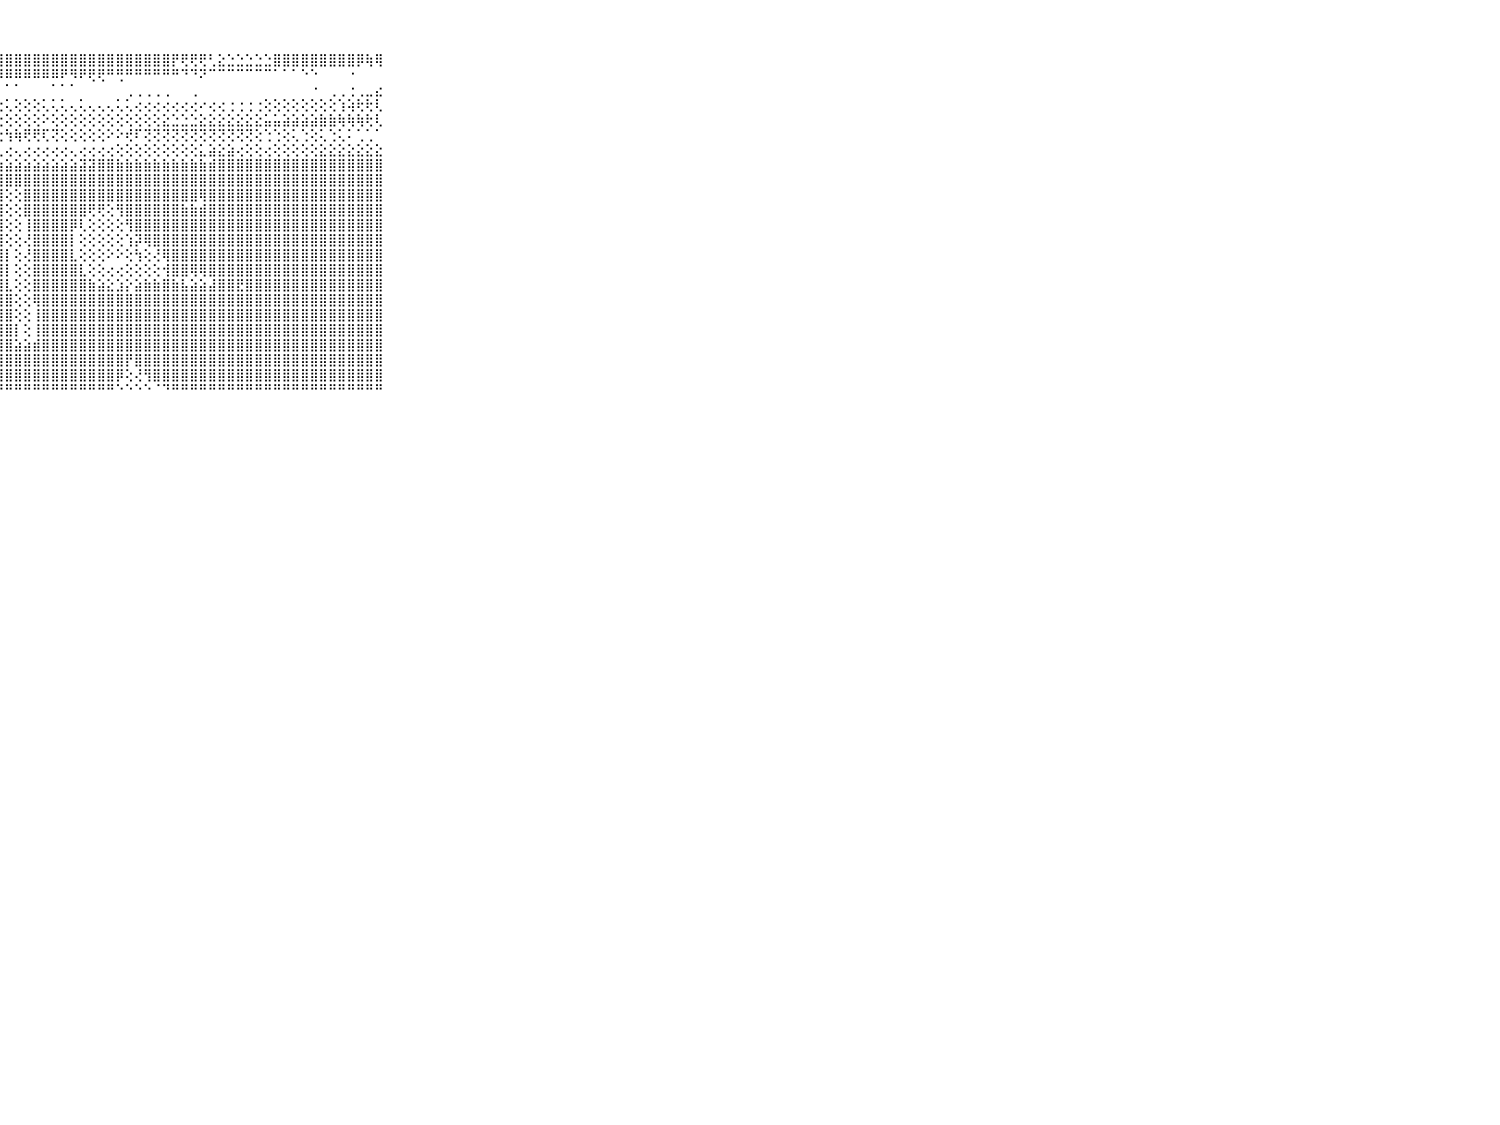

⠀⠀⠀⠀⠀⠀⠀⠀⠀⠀⠀⣿⣿⣿⣿⣿⣿⣿⣿⣿⣿⣿⣿⣿⣿⣿⣿⣿⣿⣿⣿⣿⣿⣿⣿⣿⣿⣿⣿⣿⣿⣿⣿⣿⣿⣿⡟⢟⢟⢟⢃⣕⣑⣑⣑⣑⣑⣿⣿⣿⣿⣿⣿⣿⣿⣿⡿⢷⢿⠀⠀⠀⠀⠀⠀⠀⠀⠀⠀⠀⠀
⠀⠀⠀⠀⠀⠀⠀⠀⠀⠀⠀⣿⣿⣿⣿⣿⣿⣿⣿⢿⢿⢿⢿⢿⢿⢿⠿⠿⠿⠿⠿⠿⠿⠿⠟⠻⠟⢟⢟⠛⢛⠛⠛⠛⠛⠛⠛⠙⠙⠝⠉⠉⠉⠉⠉⠉⠉⠁⠁⠁⠑⠑⠀⠀⠀⠐⠀⠀⠀⠀⠀⠀⠀⠀⠀⠀⠀⠀⠀⠀⠀
⠀⠀⠀⠀⠀⠀⠀⠀⠀⠀⠀⠀⠀⠀⠀⠀⠀⠀⠀⠀⠀⠀⠀⠀⠀⠑⠀⠁⠁⠁⠀⠀⠀⠁⠁⠁⠀⠀⠀⠀⠀⢀⢀⢀⢀⢀⠀⠀⢀⠀⠀⠀⠀⠀⠀⠀⠀⠀⠀⠀⠀⠐⠀⢀⢀⢐⢀⣀⣔⠀⠀⠀⠀⠀⠀⠀⠀⠀⠀⠀⠀
⠀⠀⠀⠀⠀⠀⠀⠀⠀⠀⠀⠀⢐⢀⢀⢀⢐⢐⢐⢐⢐⢐⢐⢐⢐⢑⢑⢐⢅⢕⢕⢕⢅⢅⢅⢄⢅⢄⢄⢄⢅⢅⢔⢔⢔⢔⢔⢔⢔⠔⢔⢔⢐⢐⢐⢐⢕⢕⢕⢕⢕⢕⢕⢕⢱⢵⢗⢗⢇⠀⠀⠀⠀⠀⠀⠀⠀⠀⠀⠀⠀
⠀⠀⠀⠀⠀⠀⠀⠀⠀⠀⠀⠕⢕⢕⢕⢕⢕⢕⢕⢕⢕⢕⢕⢕⢕⢕⢕⢕⢕⢕⢕⢕⠕⢕⢕⢕⢕⢕⢕⢕⢕⢕⢕⢕⢕⣕⣑⣑⣑⣕⣕⣕⣕⣕⣕⣕⣥⣥⣵⣵⣵⣵⣷⣷⢷⢷⢷⢗⢇⠀⠀⠀⠀⠀⠀⠀⠀⠀⠀⠀⠀
⠀⠀⠀⠀⠀⠀⠀⠀⠀⠀⠀⢰⢴⢣⡶⢷⢷⢷⢗⢗⢗⢗⢳⢷⢳⢗⢗⢗⢳⢷⢟⢟⢏⢝⢕⢕⢕⢕⢕⠕⠕⢞⠏⢝⢝⢝⢝⢝⢝⢝⢝⢝⢝⢝⢝⢕⢑⢑⢕⢅⢑⢕⢅⢑⢅⠅⢁⢁⠁⠀⠀⠀⠀⠀⠀⠀⠀⠀⠀⠀⠀
⠀⠀⠀⠀⠀⠀⠀⠀⠀⠀⠀⠁⢁⢁⢁⢁⢁⢅⢅⢅⢅⢄⢄⢀⢄⢔⢔⢅⢔⢄⢔⢔⢔⢔⢔⢄⢔⢔⢔⢔⢕⢕⢕⢕⢕⢕⢕⢕⢕⣅⣵⣕⣵⢔⢕⢕⢔⢕⢕⢕⢕⢕⣕⣕⣕⣕⣕⣕⣕⠀⠀⠀⠀⠀⠀⠀⠀⠀⠀⠀⠀
⠀⠀⠀⠀⠀⠀⠀⠀⠀⠀⠀⣕⣕⣕⣕⣕⣕⣕⣕⣕⣕⣕⣕⣵⣵⣵⣵⣵⣵⣵⣵⣵⣵⣵⣵⣵⣽⣽⣿⣿⣷⣷⣷⣷⣷⣷⣷⣷⣷⣷⣾⣿⣿⣿⣿⣿⣿⣿⣿⣿⣿⣿⣿⣿⣿⣿⣿⣿⣿⠀⠀⠀⠀⠀⠀⠀⠀⠀⠀⠀⠀
⠀⠀⠀⠀⠀⠀⠀⠀⠀⠀⠀⣿⣿⣿⣿⣿⣿⣿⣿⣿⣿⣿⣿⣿⣿⣿⣿⣿⣿⣿⣿⣿⣿⣿⣿⣿⣿⣿⣿⣿⣿⣿⣿⣿⣿⣿⣿⣿⣿⣿⣿⣿⣿⣿⣿⣿⣿⣿⣿⣿⣿⣿⣿⣿⣿⣿⣿⣿⣿⠀⠀⠀⠀⠀⠀⠀⠀⠀⠀⠀⠀
⠀⠀⠀⠀⠀⠀⠀⠀⠀⠀⠀⢝⢹⣿⣿⣿⣿⣿⣿⣿⣿⣿⣿⣿⣿⣿⣿⣿⢕⢕⣿⣿⣿⣿⣿⣿⣿⣿⣿⣿⣿⣿⣿⣿⣿⣿⣿⣿⣿⢿⣿⣿⣿⣿⣿⣿⣿⣿⣿⣿⣿⣿⣿⣿⣿⣿⣿⣿⣿⠀⠀⠀⠀⠀⠀⠀⠀⠀⠀⠀⠀
⠀⠀⠀⠀⠀⠀⠀⠀⠀⠀⠀⢕⢱⣿⣿⣿⣿⣿⣿⣿⣿⣿⣿⣿⣿⣿⣿⣿⢕⢕⣿⣿⣿⣿⣿⣿⣿⢟⢟⢕⢻⣿⣿⣿⣿⣿⣿⣷⣷⣾⣿⣿⣿⣿⣿⣿⣿⣿⣿⣿⣿⣿⣿⣿⣿⣿⣿⣿⣿⠀⠀⠀⠀⠀⠀⠀⠀⠀⠀⠀⠀
⠀⠀⠀⠀⠀⠀⠀⠀⠀⠀⠀⢕⢕⣹⣿⣿⣿⣿⣿⣿⣿⣿⣿⣿⣿⣿⣿⣿⢕⢕⢸⣿⣿⣿⣿⡿⢇⢕⢕⢕⢕⢻⣿⣿⣿⣿⣿⣿⣿⣿⣿⣿⣿⣿⣿⣿⣿⣿⣿⣿⣿⣿⣿⣿⣿⣿⣿⣿⣿⠀⠀⠀⠀⠀⠀⠀⠀⠀⠀⠀⠀
⠀⠀⠀⠀⠀⠀⠀⠀⠀⠀⠀⢕⢕⢸⣿⣿⣿⣿⣿⣿⣿⣿⣿⣿⣿⣿⣿⣿⢕⢕⢜⣿⣿⣿⣿⡇⢕⢕⢕⢕⢕⢱⡽⢿⣿⣿⣿⣿⣿⣿⣿⣿⣿⣿⣿⣿⣿⣿⣿⣿⣿⣿⣿⣿⣿⣿⣿⣿⣿⠀⠀⠀⠀⠀⠀⠀⠀⠀⠀⠀⠀
⠀⠀⠀⠀⠀⠀⠀⠀⠀⠀⠀⢕⢕⢕⣿⣿⣿⣿⣿⣿⣿⣿⣿⣿⣿⣿⣿⣿⡇⢕⢜⣿⣿⣿⣿⣇⢕⢕⢕⠕⠕⢕⢳⢕⢜⢿⣿⣿⣿⣿⣿⣿⣿⣿⣿⣿⣿⣿⣿⣿⣿⣿⣿⣿⣿⣿⣿⣿⣿⠀⠀⠀⠀⠀⠀⠀⠀⠀⠀⠀⠀
⠀⠀⠀⠀⠀⠀⠀⠀⠀⠀⠀⢕⢕⢕⣿⣿⣿⣿⣿⣿⣿⣿⣿⣿⣿⣿⣿⣿⡇⢕⢕⣿⣿⣿⣿⣿⣇⢕⢕⢔⢔⢕⢕⢕⢕⢺⣿⣿⢿⢿⣿⣿⣿⣿⣿⣿⣿⣿⣿⣿⣿⣿⣿⣿⣿⣿⣿⣿⣿⠀⠀⠀⠀⠀⠀⠀⠀⠀⠀⠀⠀
⠀⠀⠀⠀⠀⠀⠀⠀⠀⠀⠀⢕⢕⢕⣿⣿⣿⣿⣿⣿⣿⣿⣿⣿⣿⣿⣿⣿⣇⢕⢕⣿⣿⣿⣿⣿⣿⣷⣵⣕⣱⡕⣵⣷⣷⣿⣷⣧⣵⣵⣼⣿⣿⣟⣿⣿⣿⣿⣿⣿⣿⣿⣿⣿⣿⣿⣿⣿⣿⠀⠀⠀⠀⠀⠀⠀⠀⠀⠀⠀⠀
⠀⠀⠀⠀⠀⠀⠀⠀⠀⠀⠀⢕⢕⢕⣿⣿⣿⣿⣿⣿⣿⣿⣿⣿⣿⣿⣿⣿⣿⢕⢕⢿⣿⣿⣿⣿⣿⣿⣿⣿⣿⣿⣿⣿⣿⣿⣿⣿⣿⣿⣿⣿⣿⣿⣿⣿⣿⣿⣿⣿⣿⣿⣿⣿⣿⣿⣿⣿⣿⠀⠀⠀⠀⠀⠀⠀⠀⠀⠀⠀⠀
⠀⠀⠀⠀⠀⠀⠀⠀⠀⠀⠀⢕⢕⢕⣿⣿⣿⣿⣿⣿⣿⣿⣿⣿⣿⣿⣿⣿⣿⢕⢕⢸⣿⣿⣿⣿⣿⣿⣿⣿⣿⣿⣿⣿⣿⣿⣿⣿⣿⣿⣿⣿⣿⣿⣿⣿⣿⣿⣿⣿⣿⣿⣿⣿⣿⣿⣿⣿⣿⠀⠀⠀⠀⠀⠀⠀⠀⠀⠀⠀⠀
⠀⠀⠀⠀⠀⠀⠀⠀⠀⠀⠀⢕⢕⢕⣿⣿⣿⣿⣿⣿⣿⣿⣿⣿⣿⣿⣿⣿⣿⡇⢕⢸⣿⣿⣿⣿⣿⣿⣿⣿⣿⣿⣿⣿⣿⣿⣿⣿⣿⣿⣿⣿⣿⣿⣿⣿⣿⣿⣿⣿⣿⣿⣿⣿⣿⣿⣿⣿⣿⠀⠀⠀⠀⠀⠀⠀⠀⠀⠀⠀⠀
⠀⠀⠀⠀⠀⠀⠀⠀⠀⠀⠀⣇⣕⣵⣿⣿⣿⣿⣿⣿⣿⣿⣿⣿⣿⣿⣿⣿⣿⣵⣵⣾⣿⣿⣿⣿⣿⣿⣿⣿⣿⣿⣿⣿⣿⣿⣿⣿⣿⣿⣿⣿⣿⣿⣿⣿⣿⣿⣿⣿⣿⣿⣿⣿⣿⣿⣿⣿⣿⠀⠀⠀⠀⠀⠀⠀⠀⠀⠀⠀⠀
⠀⠀⠀⠀⠀⠀⠀⠀⠀⠀⠀⣿⣿⣿⣿⣿⣿⣿⣿⣿⣿⣿⣿⣿⣿⣿⣿⣿⣿⣿⣿⣿⣿⣿⣿⣿⣿⣿⣿⣿⣿⡟⣿⣿⣿⣿⣿⣿⣿⣿⣿⣿⣿⣿⣿⣿⣿⣿⣿⣿⣿⣿⣿⣿⣿⣿⣿⣿⣿⠀⠀⠀⠀⠀⠀⠀⠀⠀⠀⠀⠀
⠀⠀⠀⠀⠀⠀⠀⠀⠀⠀⠀⣿⣿⣿⣿⣿⣿⣿⣿⣿⣿⣿⣿⣿⣿⣿⣿⣿⣿⣿⣿⣿⣿⣿⣿⣿⣿⣿⣿⣿⡿⢕⢜⢻⣿⣿⣿⣿⣿⣿⣿⣿⣿⣿⣿⣿⣿⣿⣿⣿⣿⣿⣿⣿⣿⣿⣿⣿⣿⠀⠀⠀⠀⠀⠀⠀⠀⠀⠀⠀⠀
⠀⠀⠀⠀⠀⠀⠀⠀⠀⠀⠀⠛⠛⠛⠛⠛⠛⠛⠛⠛⠛⠛⠛⠛⠛⠛⠛⠛⠛⠛⠛⠛⠛⠛⠛⠛⠛⠛⠛⠛⠑⠑⠑⠑⠈⠙⠛⠛⠛⠛⠛⠛⠛⠛⠛⠛⠛⠛⠛⠛⠛⠛⠛⠛⠛⠛⠛⠛⠛⠀⠀⠀⠀⠀⠀⠀⠀⠀⠀⠀⠀